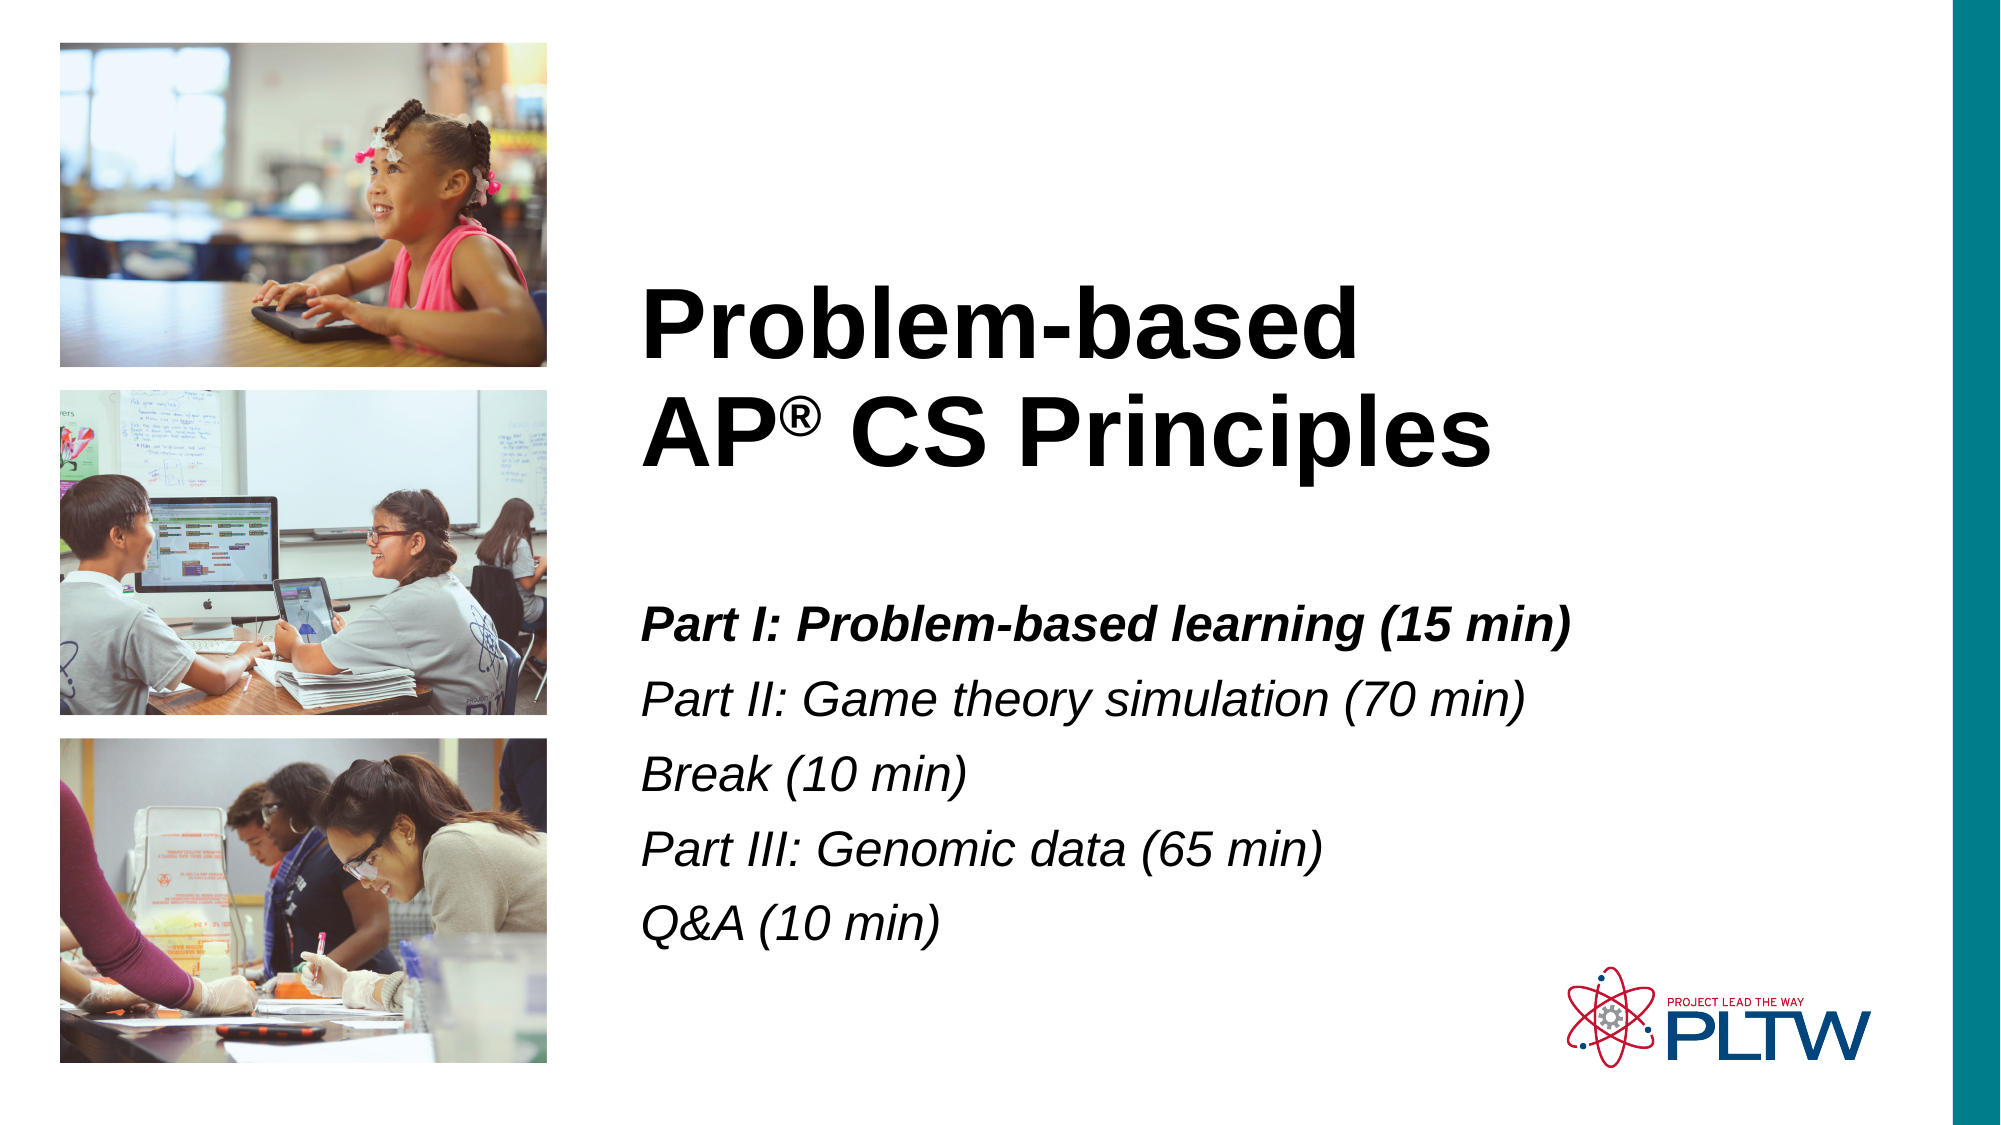

# Problem-based AP® CS Principles
Part I: Problem-based learning (15 min)
Part II: Game theory simulation (70 min)
Break (10 min)
Part III: Genomic data (65 min)
Q&A (10 min)